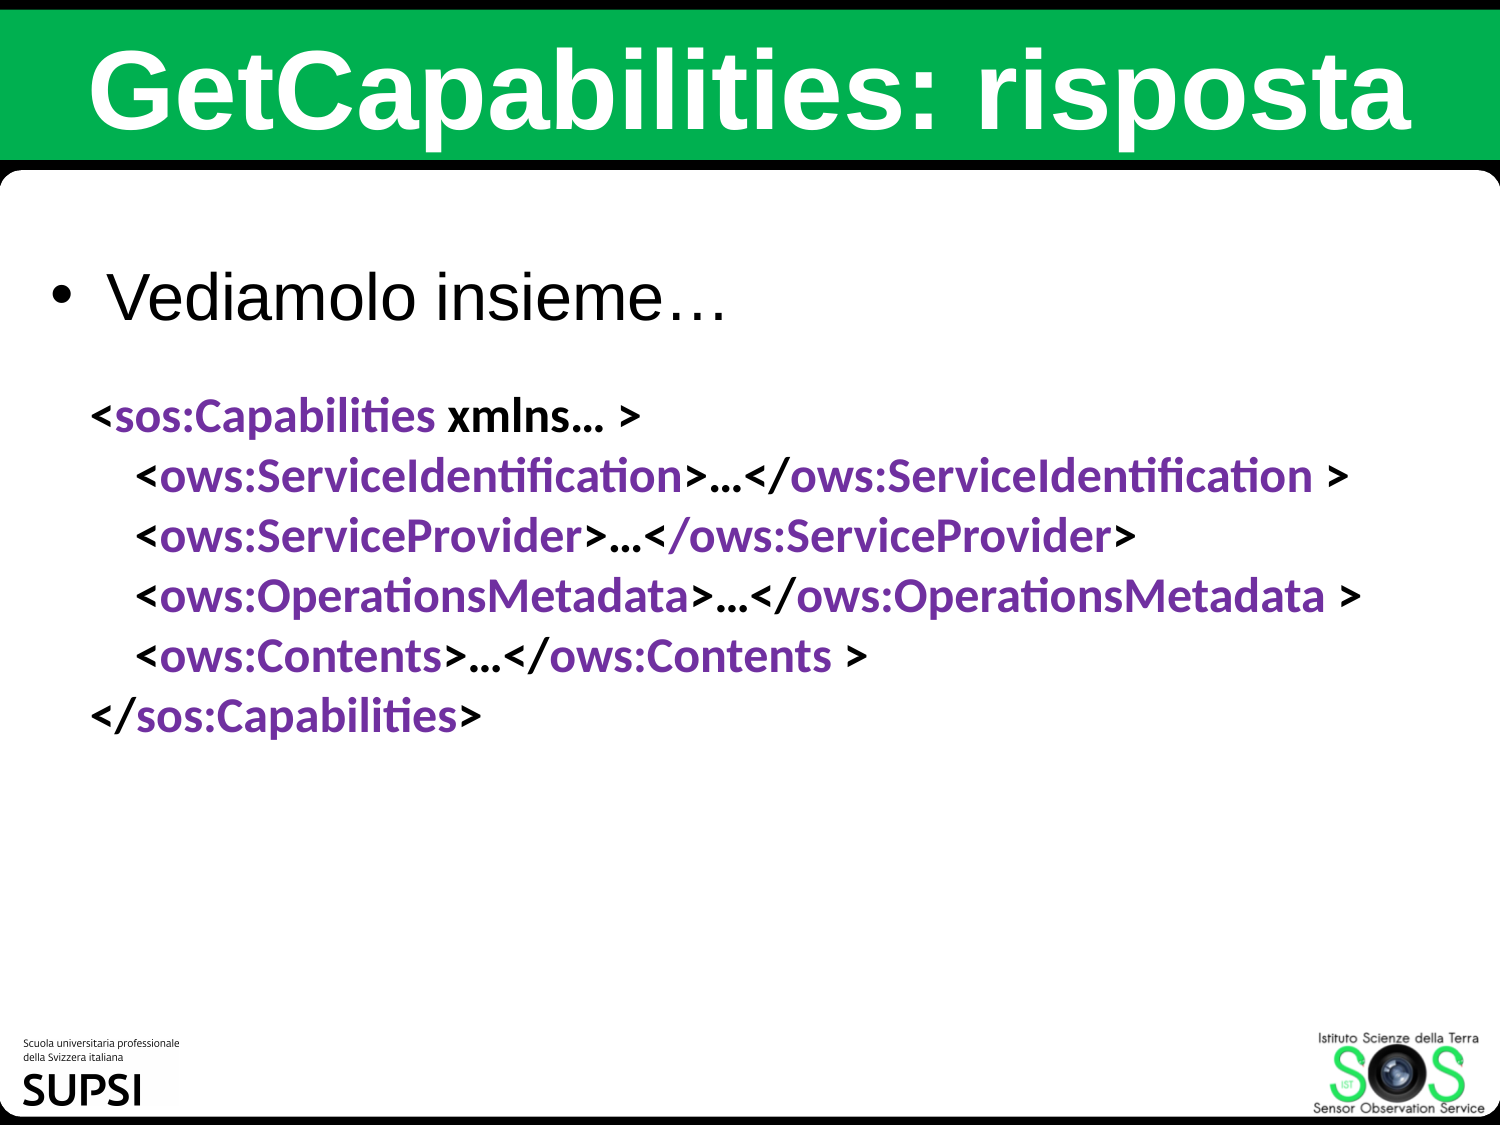

# GetCapabilities: risposta
Vediamolo insieme…
<sos:Capabilities xmlns… >
    <ows:ServiceIdentification>…</ows:ServiceIdentification >
    <ows:ServiceProvider>…</ows:ServiceProvider>
    <ows:OperationsMetadata>…</ows:OperationsMetadata >
    <ows:Contents>…</ows:Contents >
</sos:Capabilities>